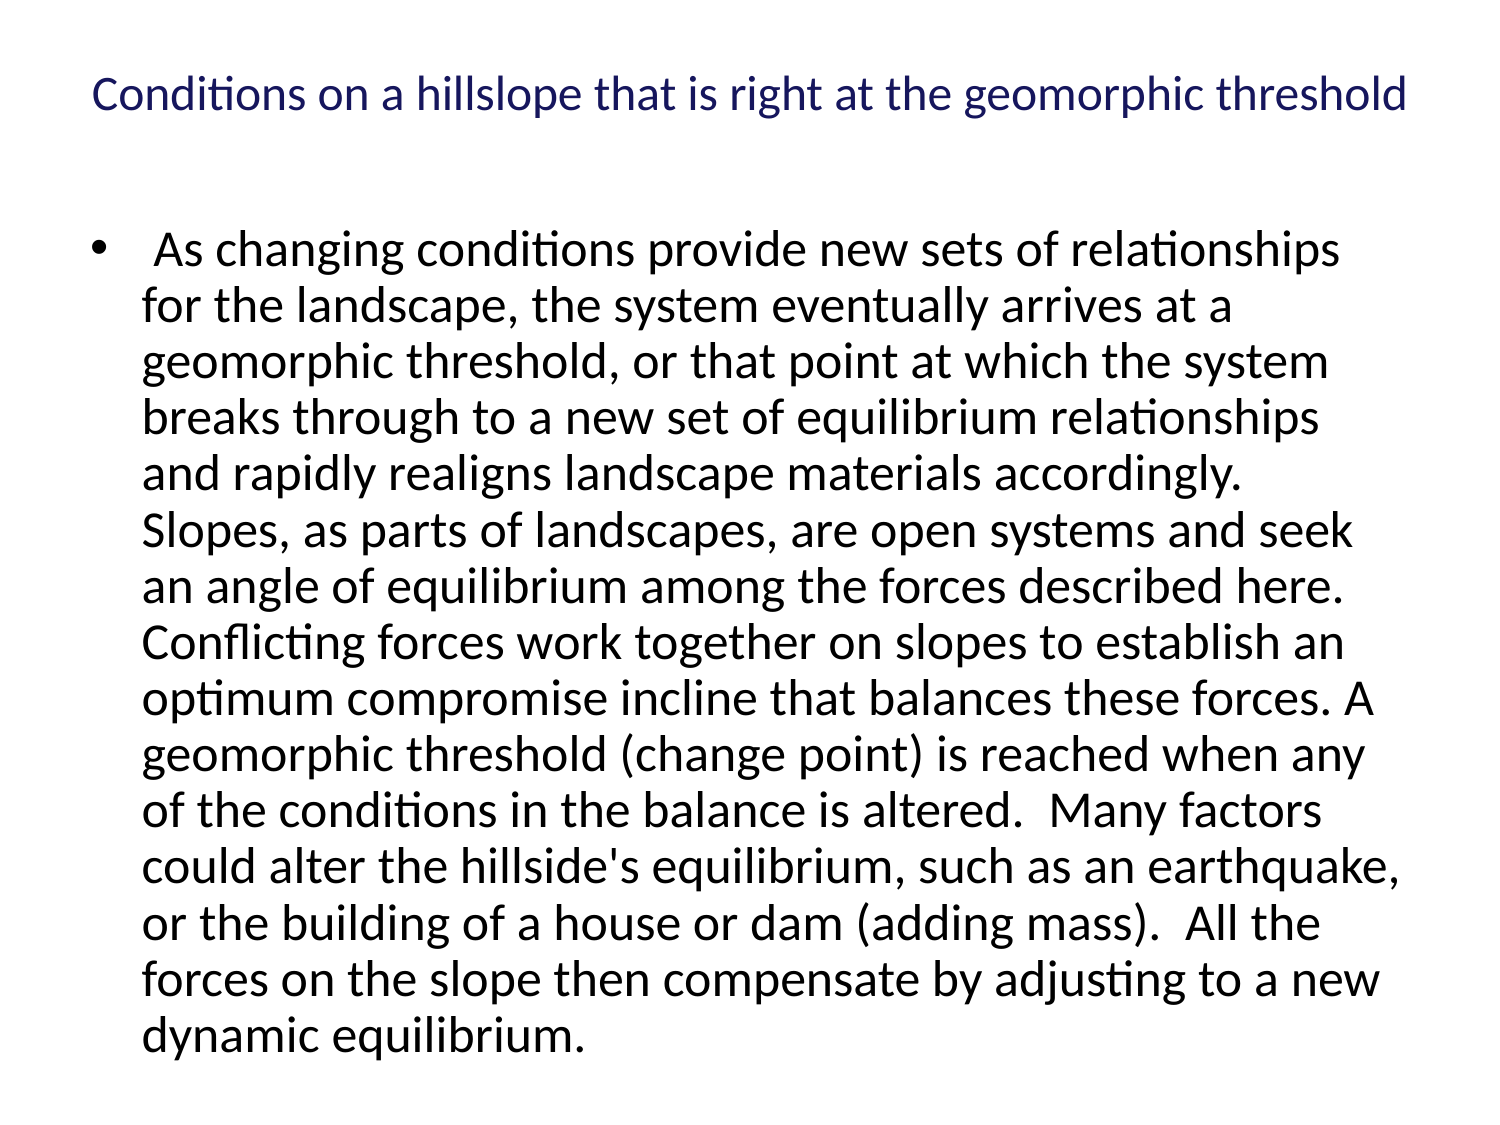

# Conditions on a hillslope that is right at the geomorphic threshold
 As changing conditions provide new sets of relationships for the landscape, the system eventually arrives at a geomorphic threshold, or that point at which the system breaks through to a new set of equilibrium relationships and rapidly realigns landscape materials accordingly.  Slopes, as parts of landscapes, are open systems and seek an angle of equilibrium among the forces described here.  Conflicting forces work together on slopes to establish an optimum compromise incline that balances these forces. A geomorphic threshold (change point) is reached when any of the conditions in the balance is altered.  Many factors could alter the hillside's equilibrium, such as an earthquake, or the building of a house or dam (adding mass).  All the forces on the slope then compensate by adjusting to a new dynamic equilibrium.